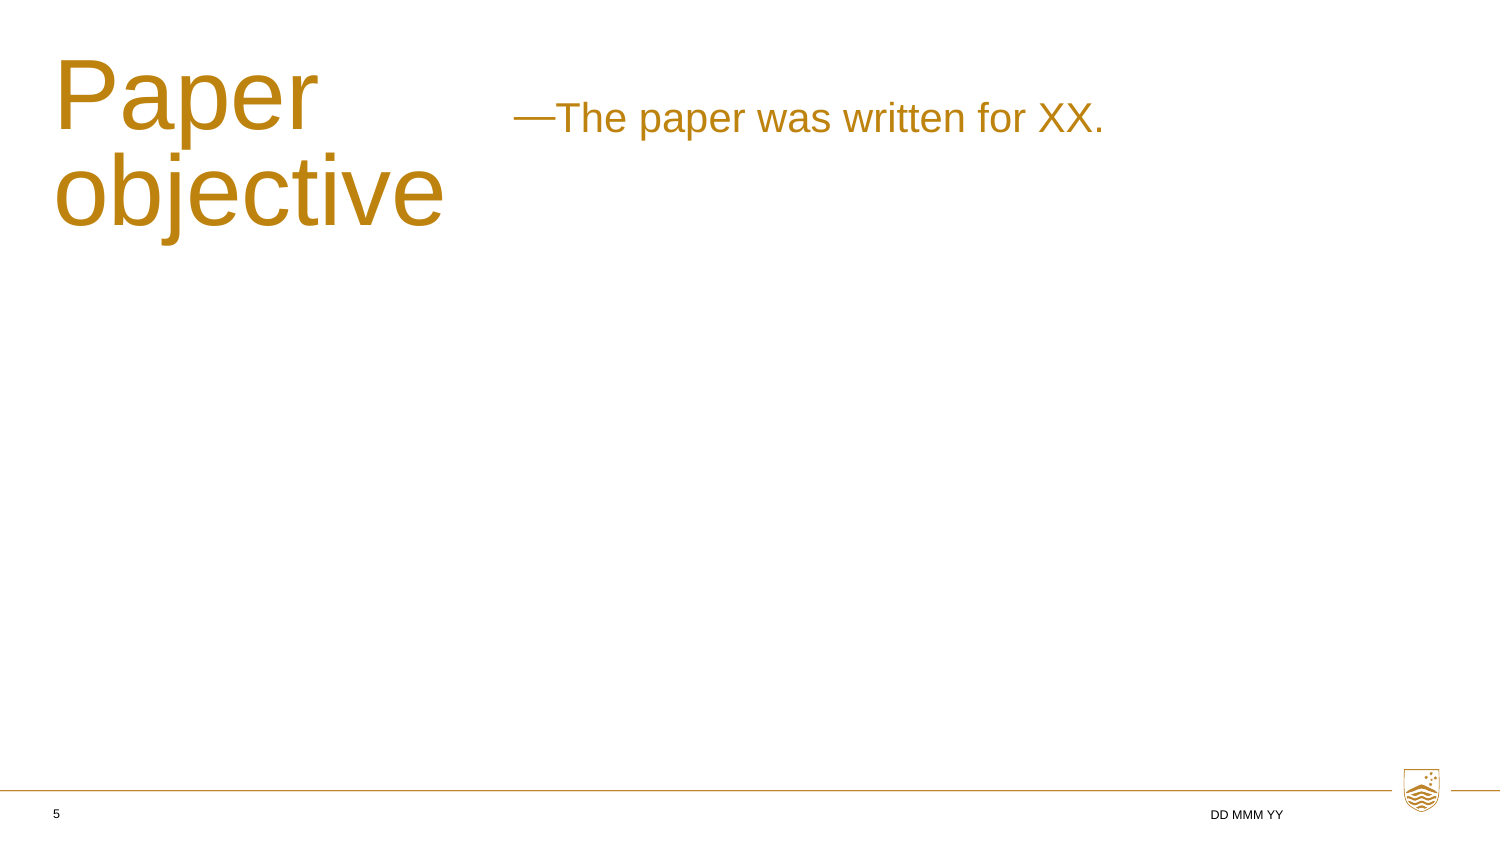

Paper objective

The paper was written for XX.
5
DD MMM YY